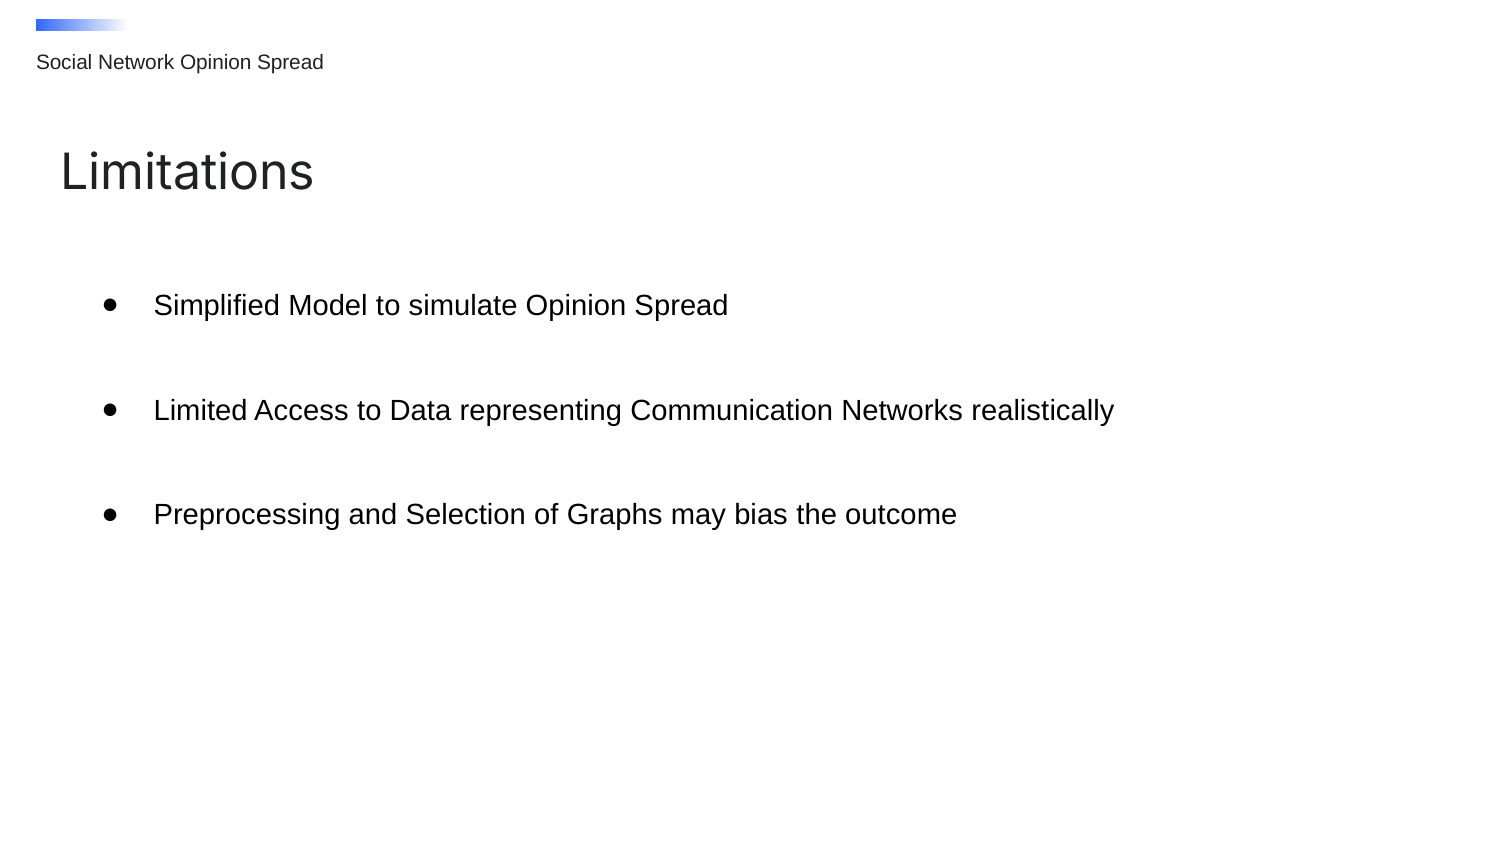

Social Network Opinion Spread

Limitations
Simplified Model to simulate Opinion Spread
Limited Access to Data representing Communication Networks realistically

Preprocessing and Selection of Graphs may bias the outcome